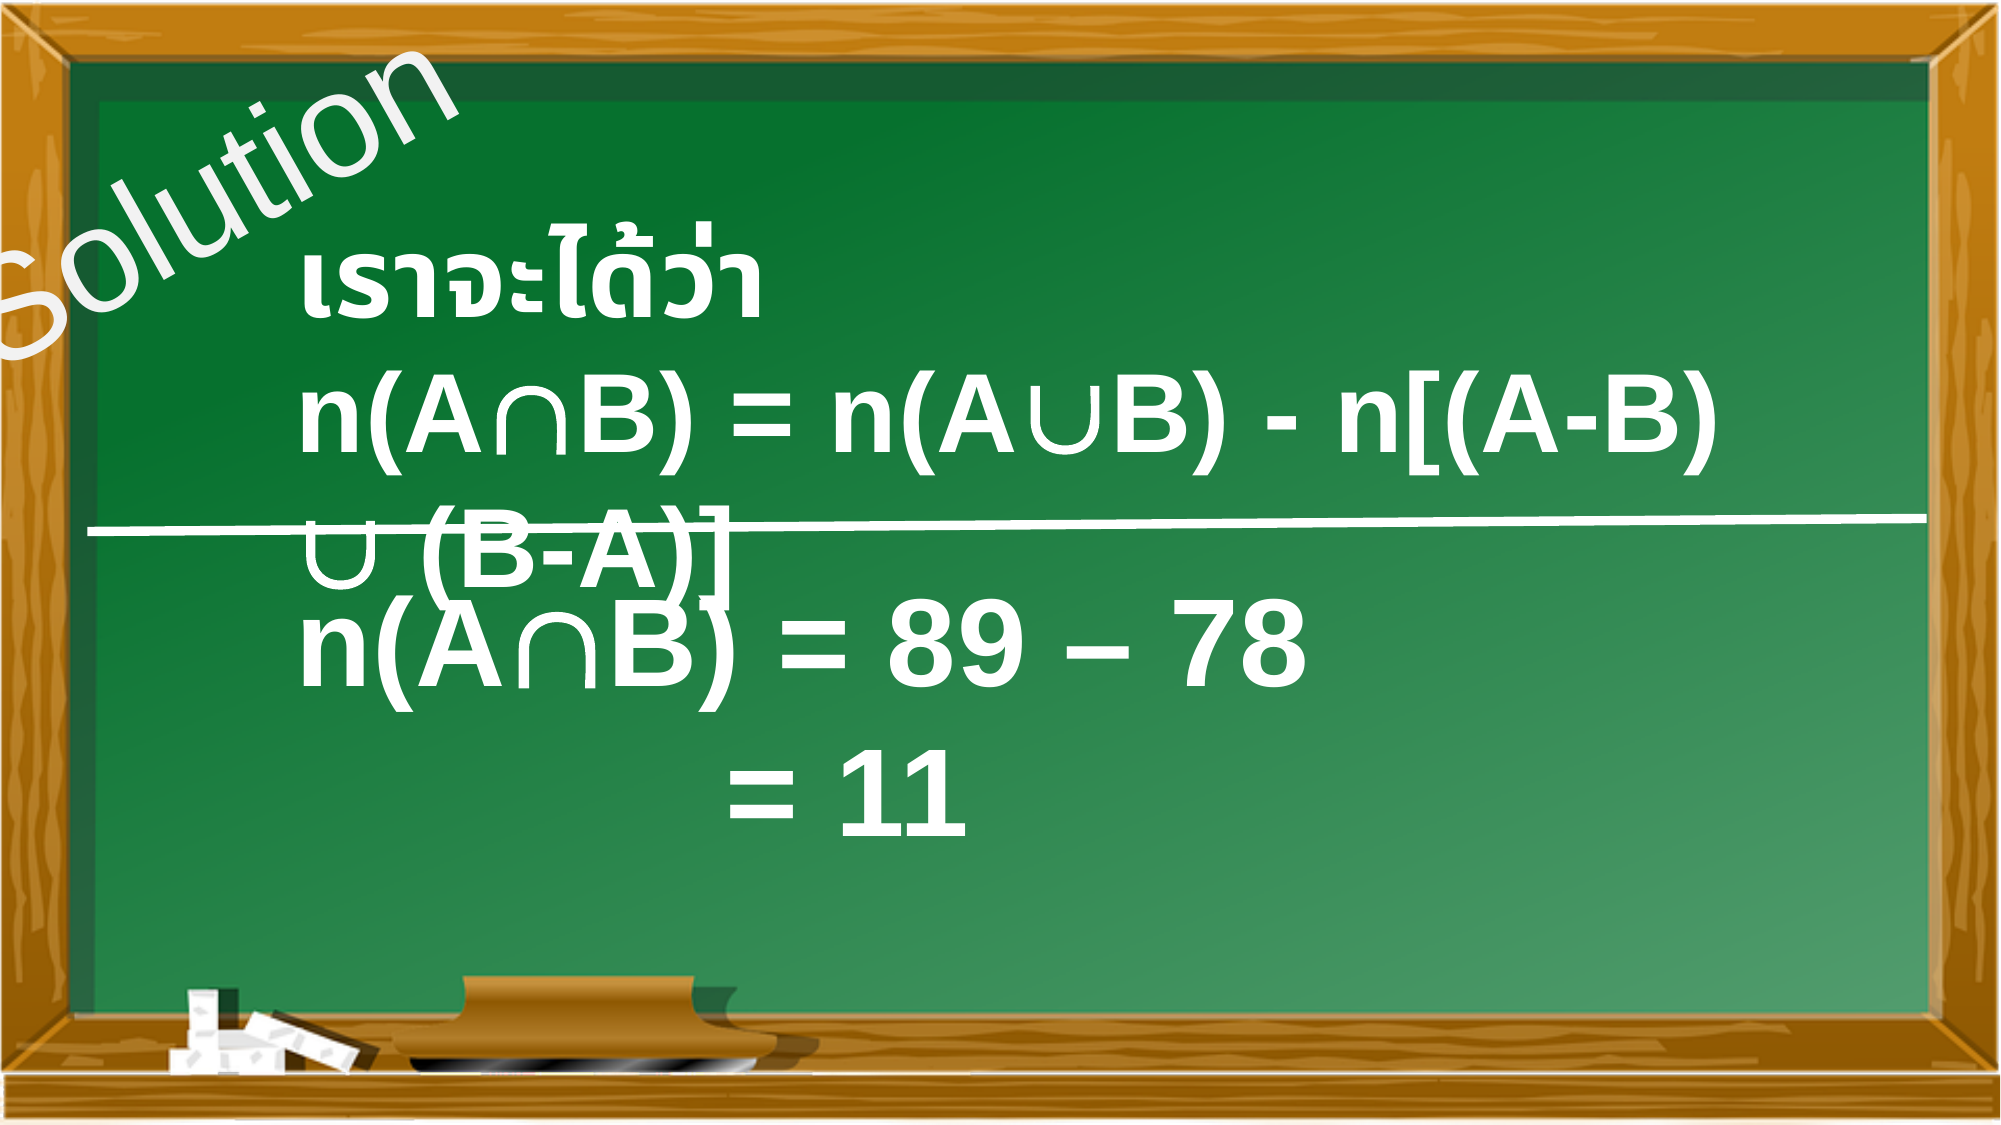

Solution
เราจะได้ว่า
n(A∩B) = n(A∪B) - n[(A-B) ∪ (B-A)]

n(A∩B) = 89 – 78
            = 11